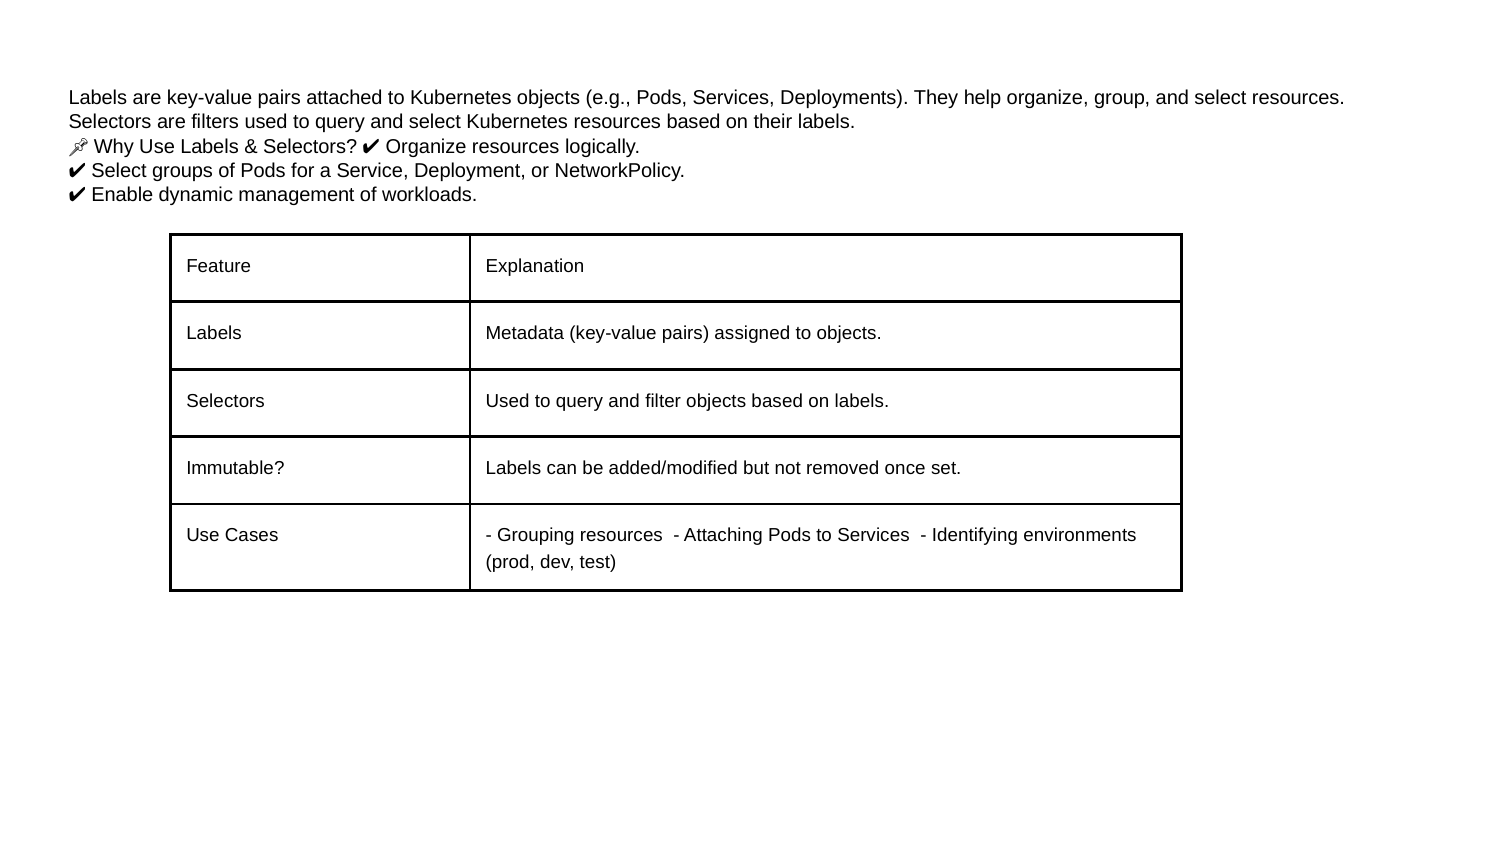

Labels are key-value pairs attached to Kubernetes objects (e.g., Pods, Services, Deployments). They help organize, group, and select resources.
Selectors are filters used to query and select Kubernetes resources based on their labels.
📌 Why Use Labels & Selectors? ✔ Organize resources logically.
✔ Select groups of Pods for a Service, Deployment, or NetworkPolicy.
✔ Enable dynamic management of workloads.
| Feature | Explanation |
| --- | --- |
| Labels | Metadata (key-value pairs) assigned to objects. |
| Selectors | Used to query and filter objects based on labels. |
| Immutable? | Labels can be added/modified but not removed once set. |
| Use Cases | - Grouping resources - Attaching Pods to Services - Identifying environments (prod, dev, test) |